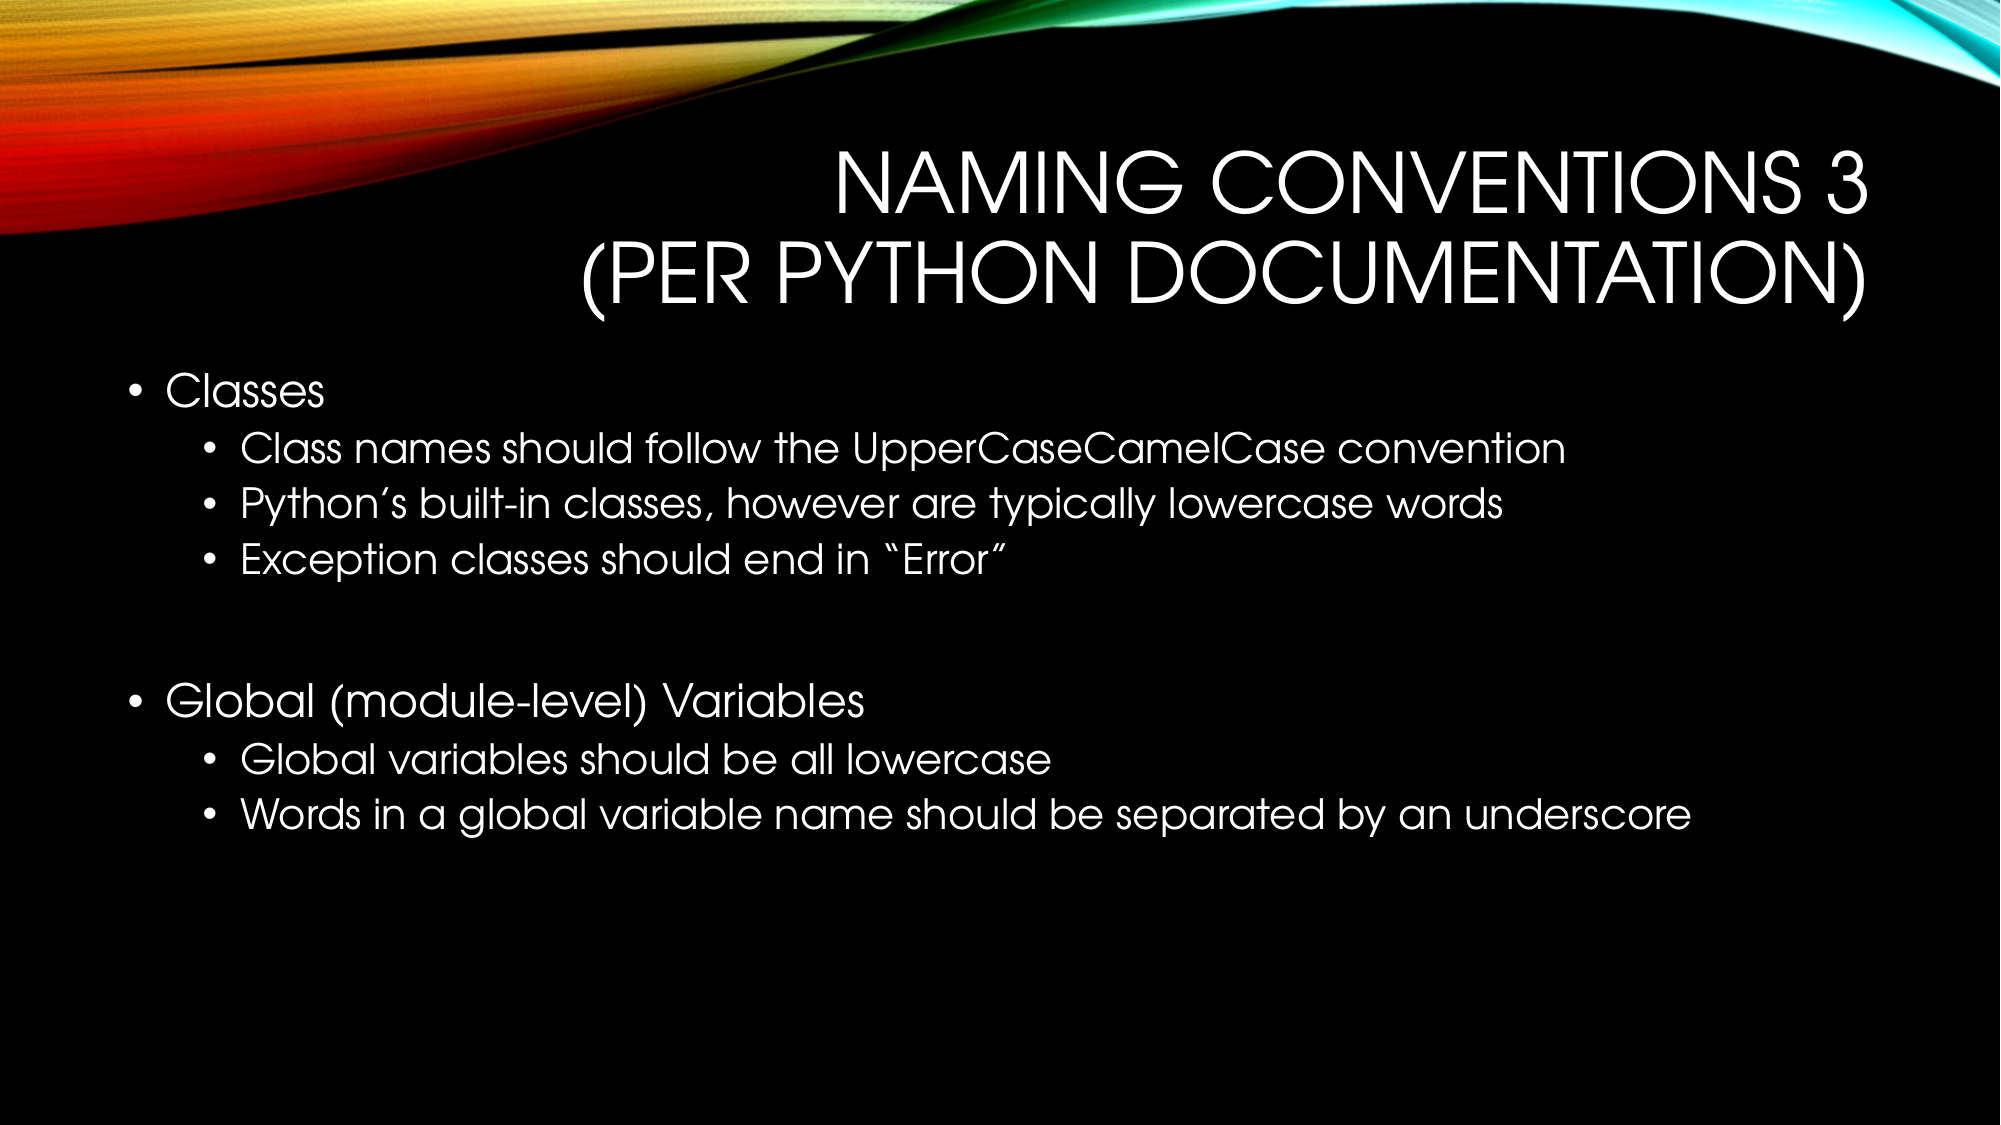

# Naming Conventions 3 (per Python Documentation)
Classes
Class names should follow the UpperCaseCamelCase convention
Python’s built-in classes, however are typically lowercase words
Exception classes should end in “Error”

Global (module-level) Variables
Global variables should be all lowercase
Words in a global variable name should be separated by an underscore